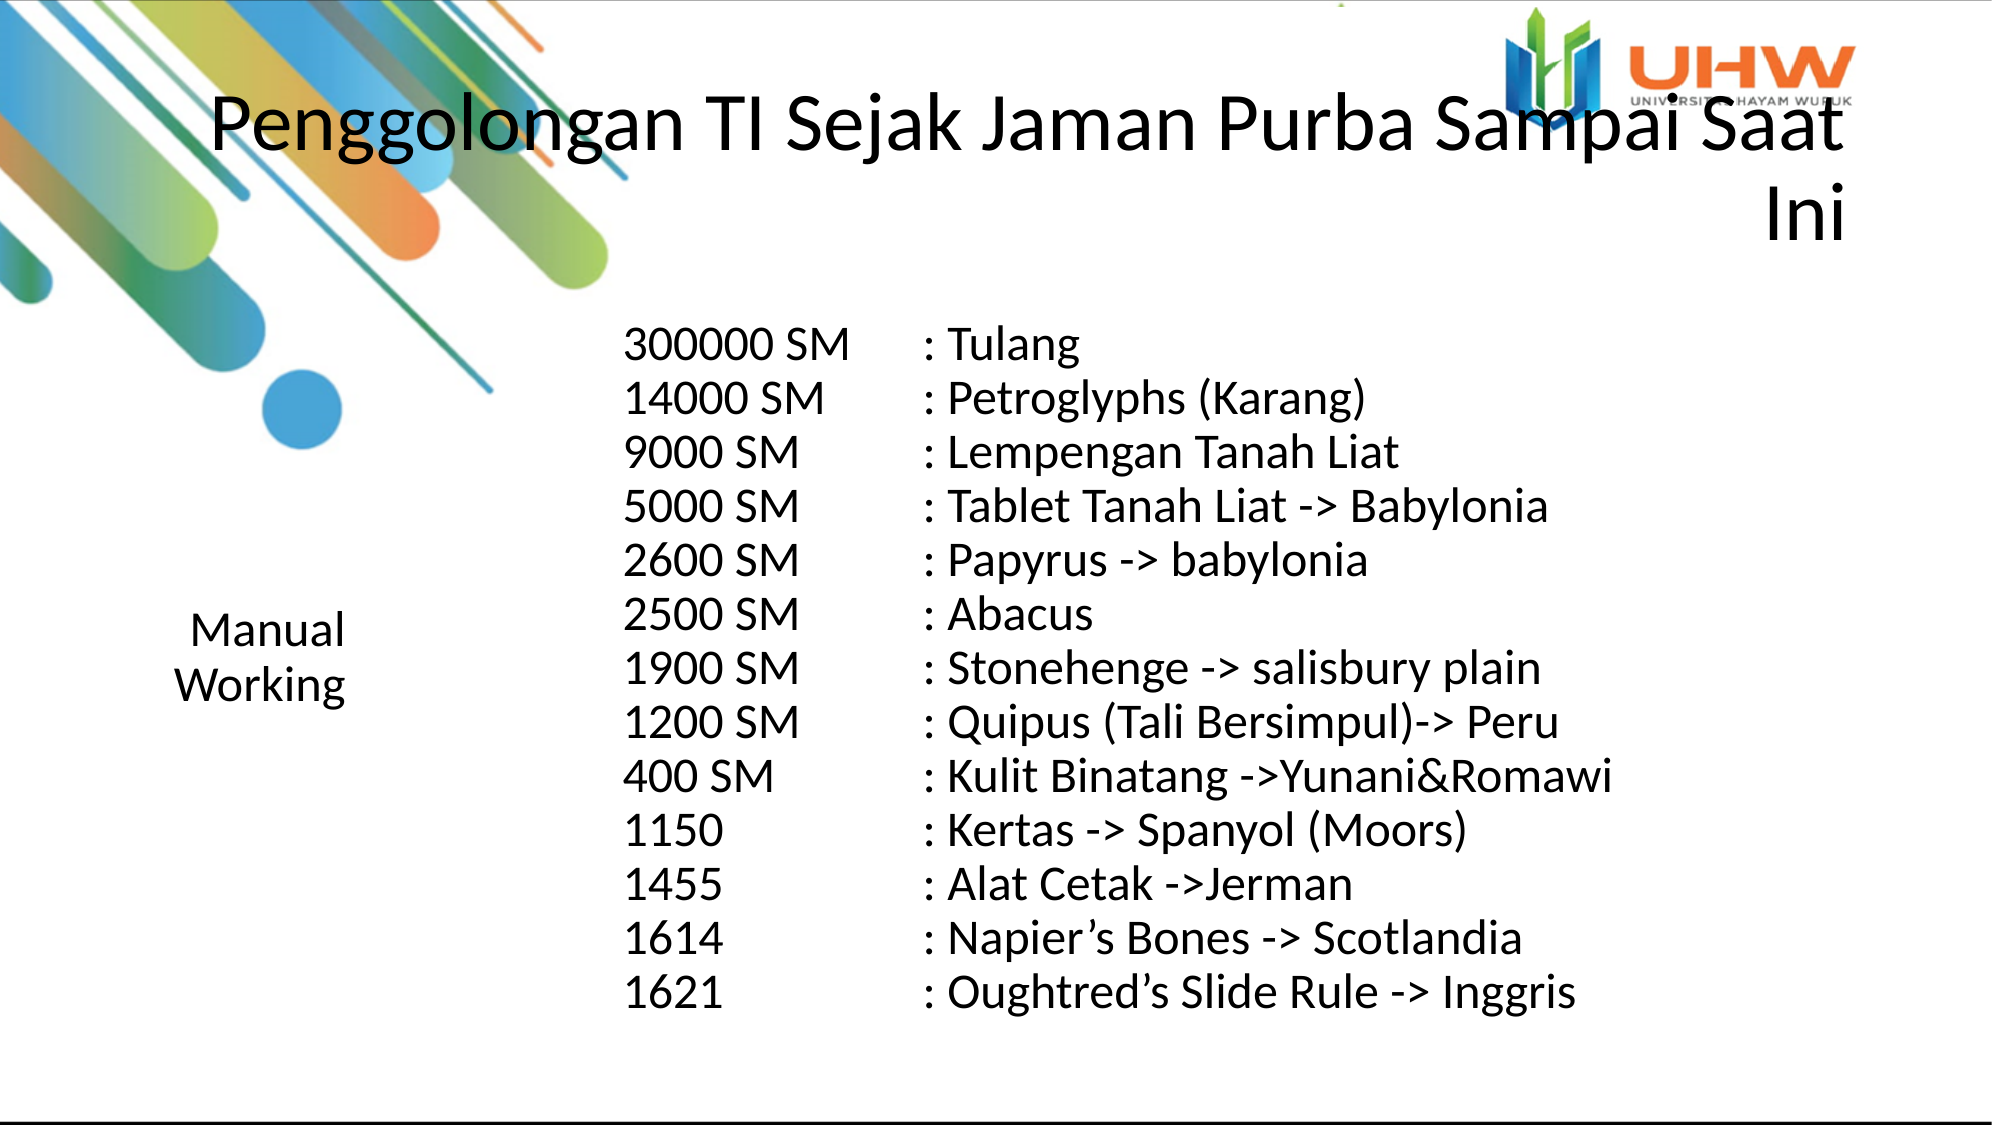

# Penggolongan TI Sejak Jaman Purba Sampai Saat Ini
300000 SM 	: Tulang
14000 SM 	: Petroglyphs (Karang)
9000 SM 	: Lempengan Tanah Liat
5000 SM	: Tablet Tanah Liat -> Babylonia
2600 SM 	: Papyrus -> babylonia
2500 SM 	: Abacus
1900 SM	: Stonehenge -> salisbury plain
1200 SM	: Quipus (Tali Bersimpul)-> Peru
400 SM	: Kulit Binatang ->Yunani&Romawi
1150  		: Kertas -> Spanyol (Moors)
1455		: Alat Cetak ->Jerman
1614		: Napier’s Bones -> Scotlandia
1621		: Oughtred’s Slide Rule -> Inggris
Manual Working